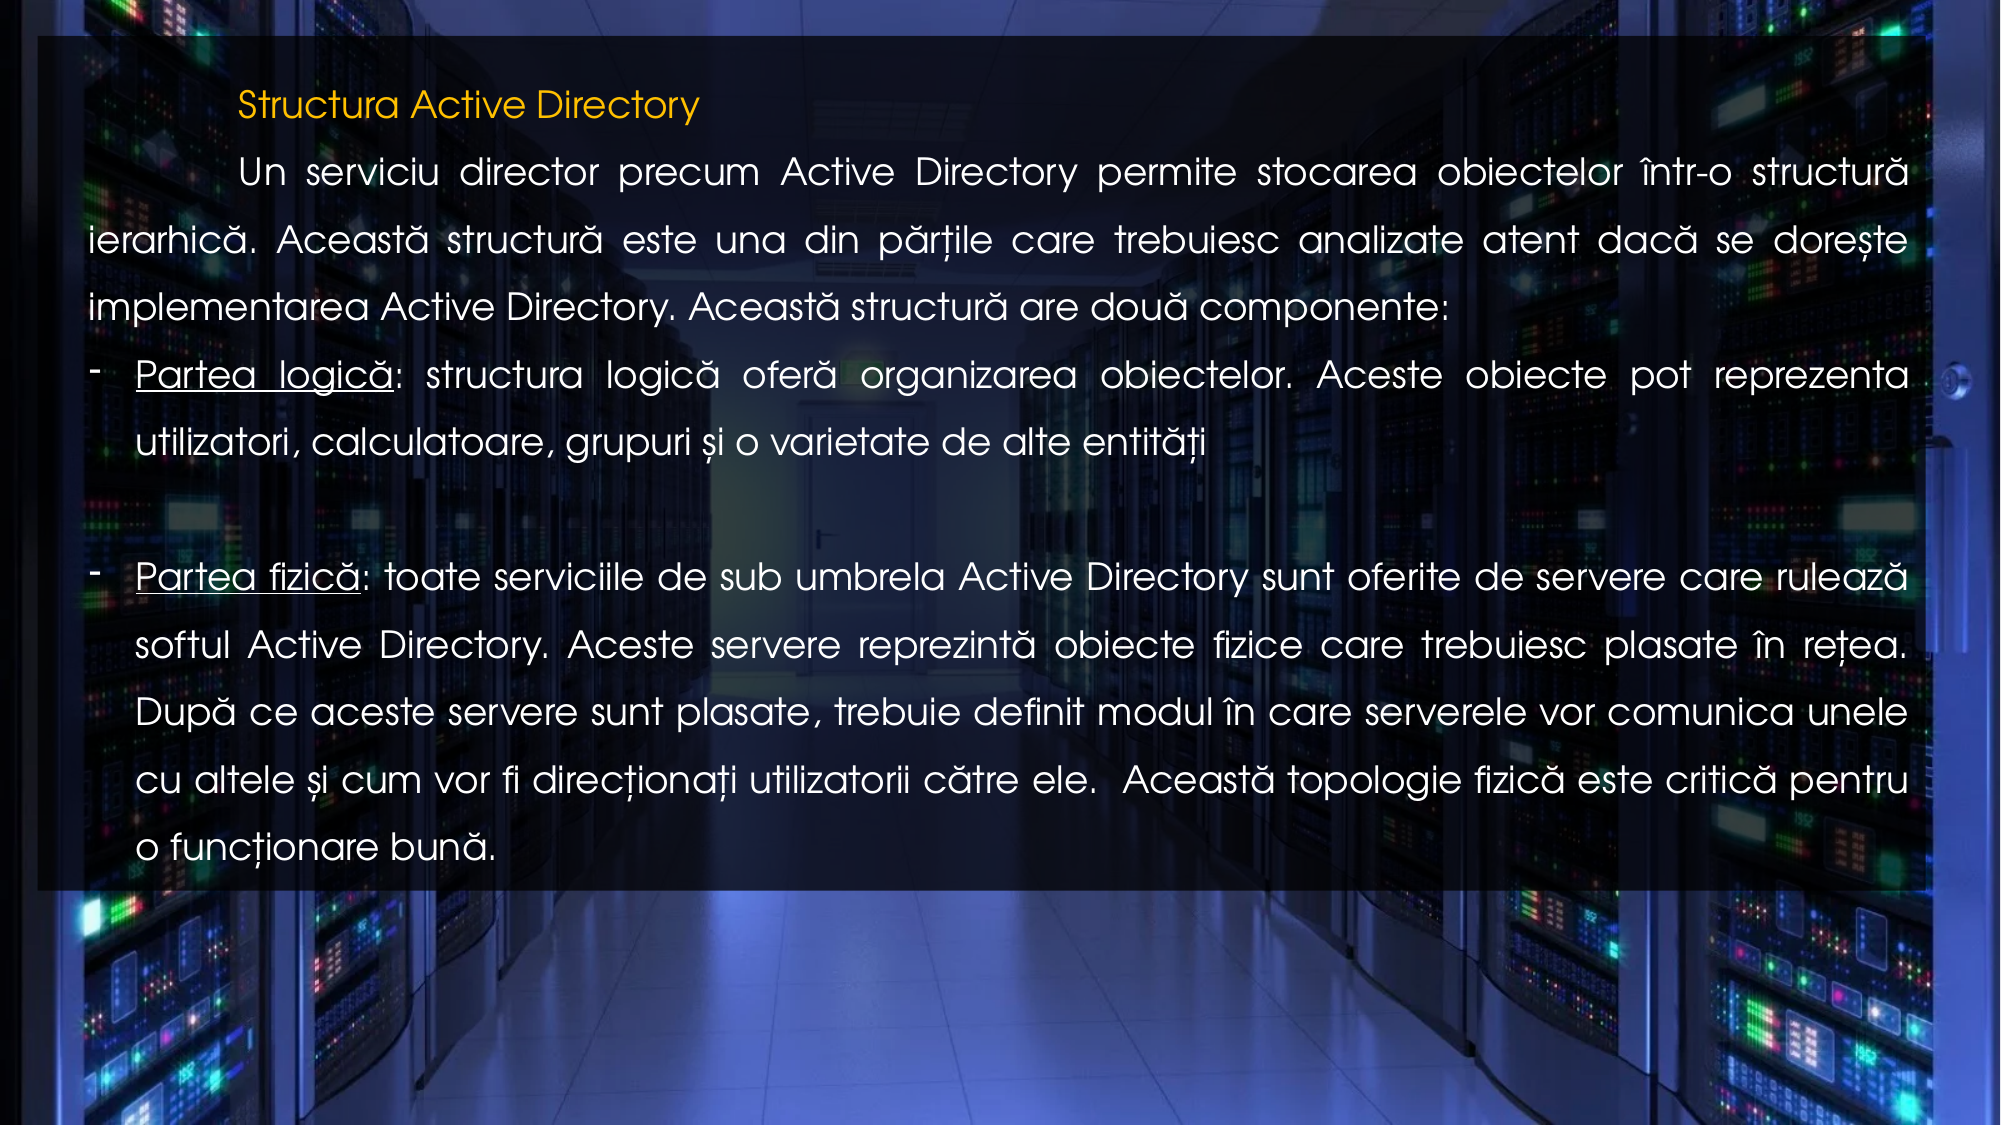

Structura Active Directory
	Un serviciu director precum Active Directory permite stocarea obiectelor într-o structură ierarhică. Această structură este una din părțile care trebuiesc analizate atent dacă se dorește implementarea Active Directory. Această structură are două componente:
Partea logică: structura logică oferă organizarea obiectelor. Aceste obiecte pot reprezenta utilizatori, calculatoare, grupuri și o varietate de alte entități

Partea fizică: toate serviciile de sub umbrela Active Directory sunt oferite de servere care rulează softul Active Directory. Aceste servere reprezintă obiecte fizice care trebuiesc plasate în rețea. După ce aceste servere sunt plasate, trebuie definit modul în care serverele vor comunica unele cu altele și cum vor fi direcționați utilizatorii către ele.  Această topologie fizică este critică pentru o funcționare bună.